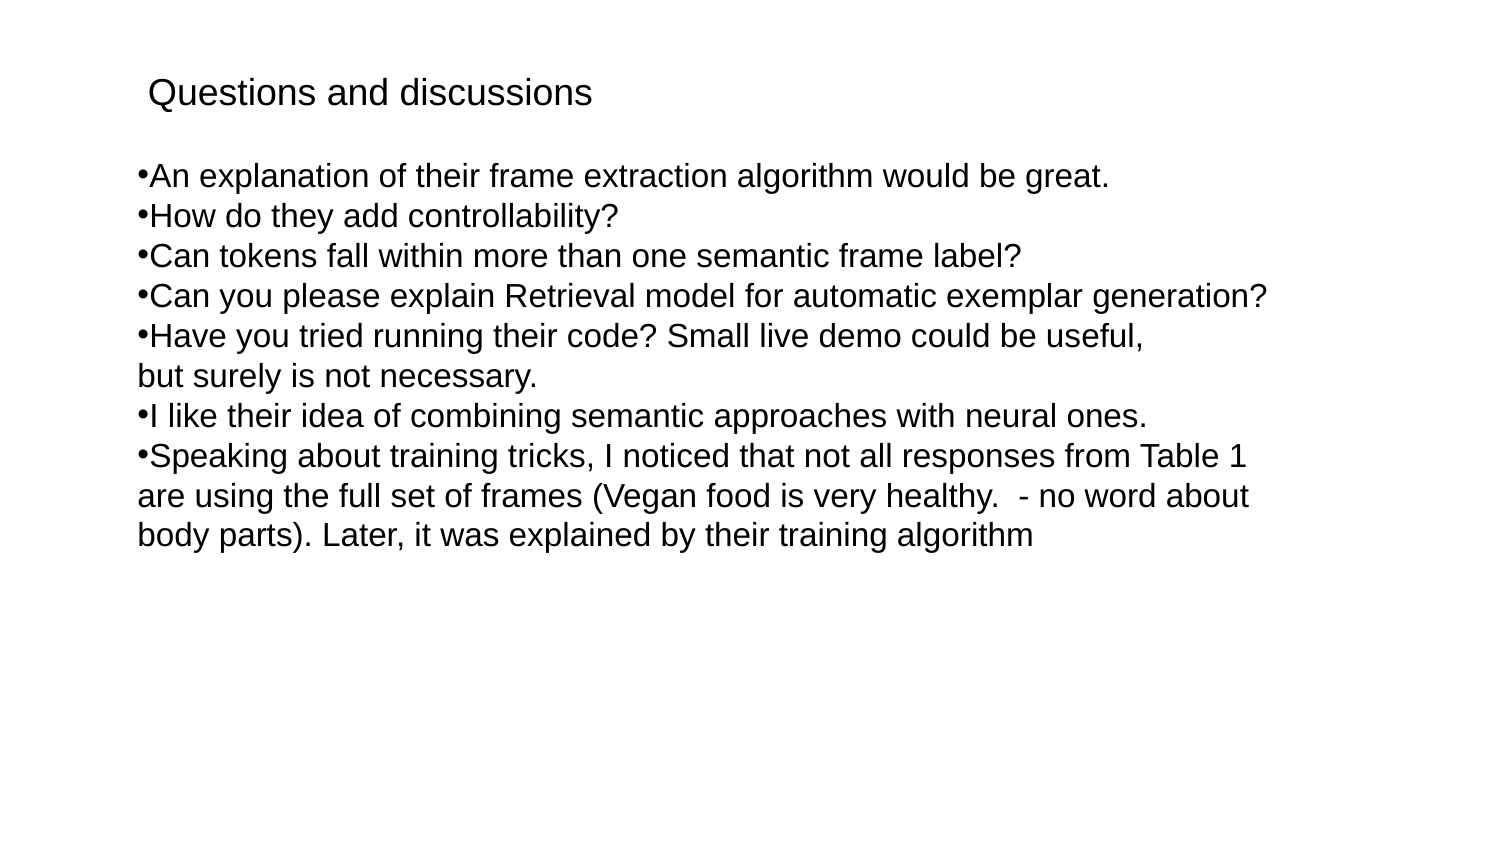

Questions and discussions
An explanation of their frame extraction algorithm would be great.
How do they add controllability?
Can tokens fall within more than one semantic frame label?
Can you please explain Retrieval model for automatic exemplar generation?
Have you tried running their code? Small live demo could be useful, but surely is not necessary.
I like their idea of combining semantic approaches with neural ones.
Speaking about training tricks, I noticed that not all responses from Table 1 are using the full set of frames (Vegan food is very healthy.  - no word about body parts). Later, it was explained by their training algorithm